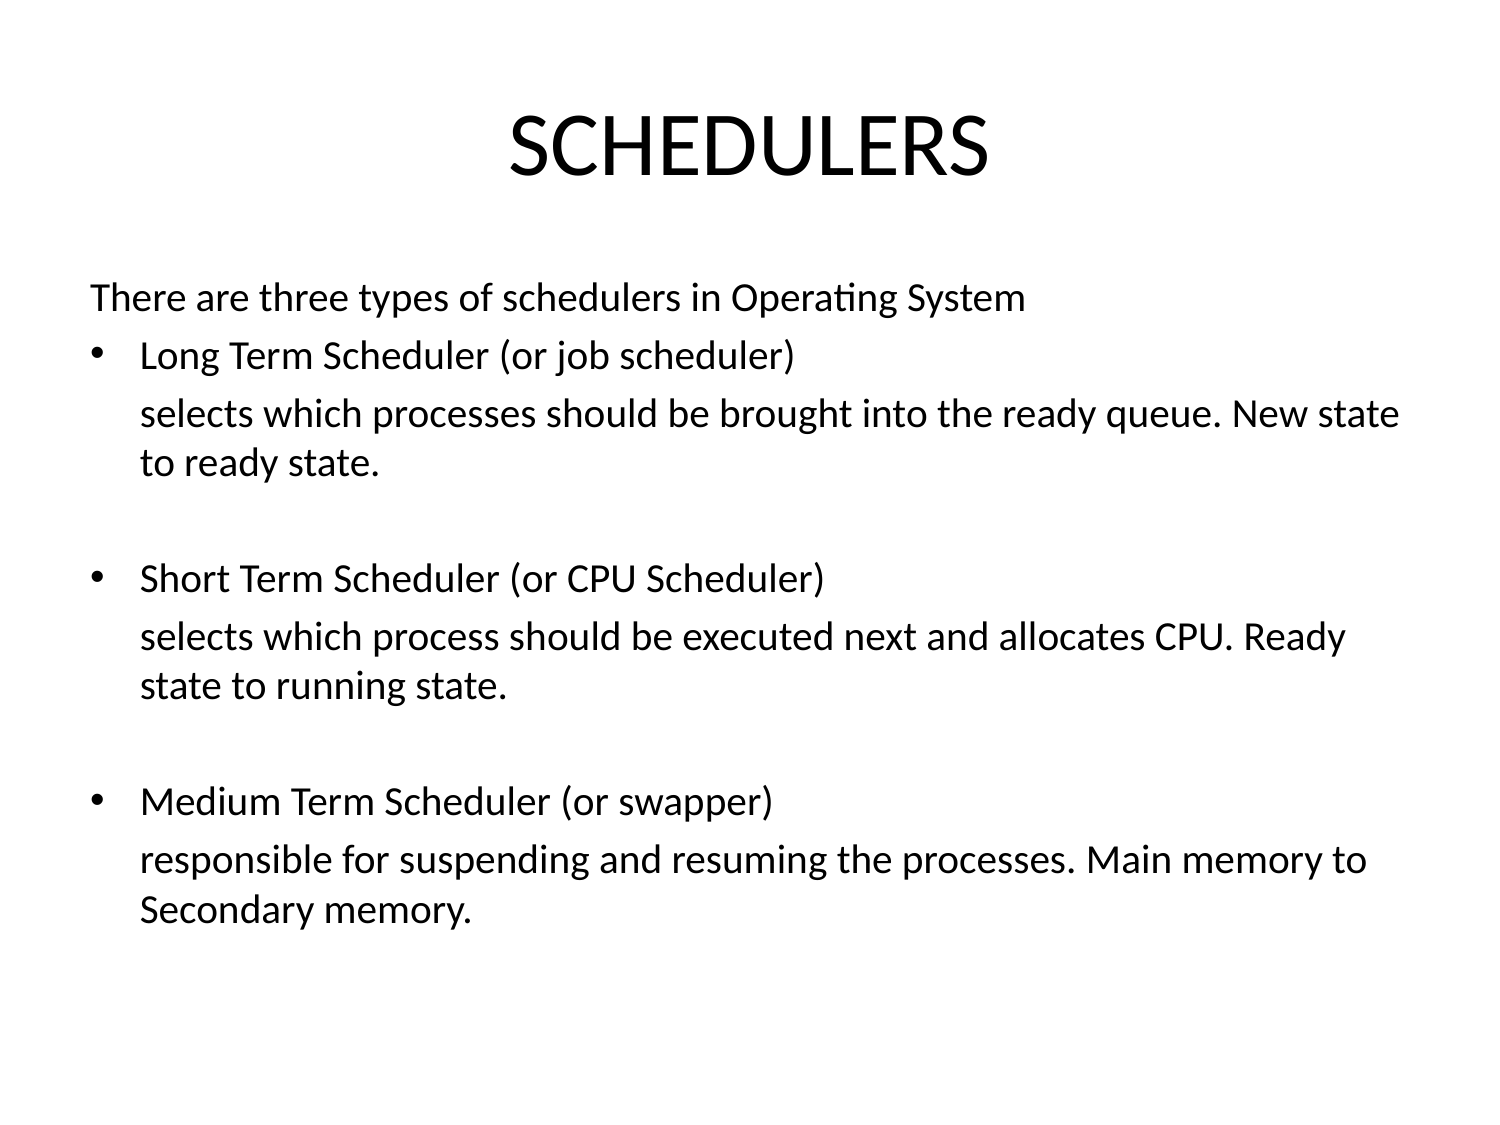

# SCHEDULERS
There are three types of schedulers in Operating System
Long Term Scheduler (or job scheduler)
	selects which processes should be brought into the ready queue. New state to ready state.

Short Term Scheduler (or CPU Scheduler)
	selects which process should be executed next and allocates CPU. Ready state to running state.

Medium Term Scheduler (or swapper)
	responsible for suspending and resuming the processes. Main memory to Secondary memory.